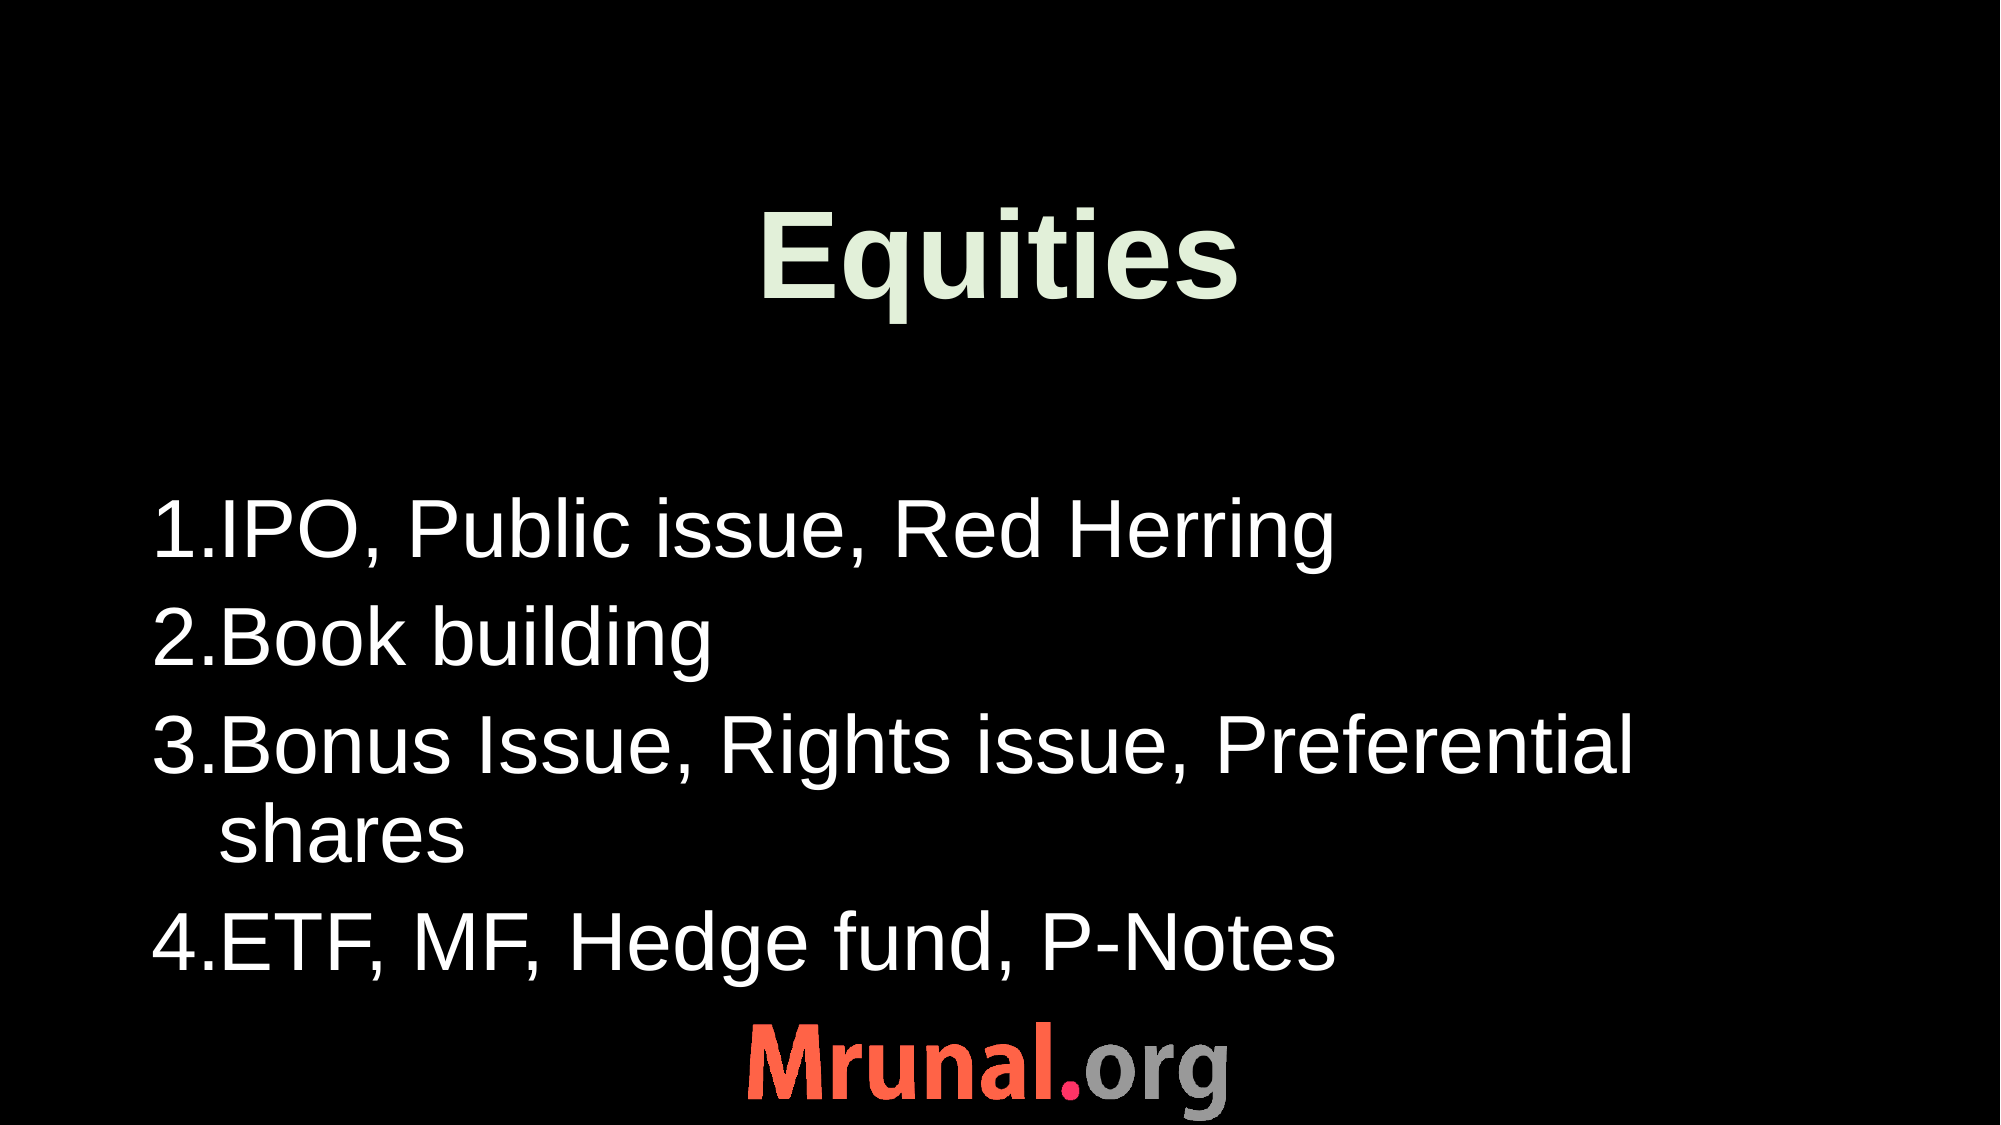

# Equities
IPO, Public issue, Red Herring
Book building
Bonus Issue, Rights issue, Preferential shares
ETF, MF, Hedge fund, P-Notes